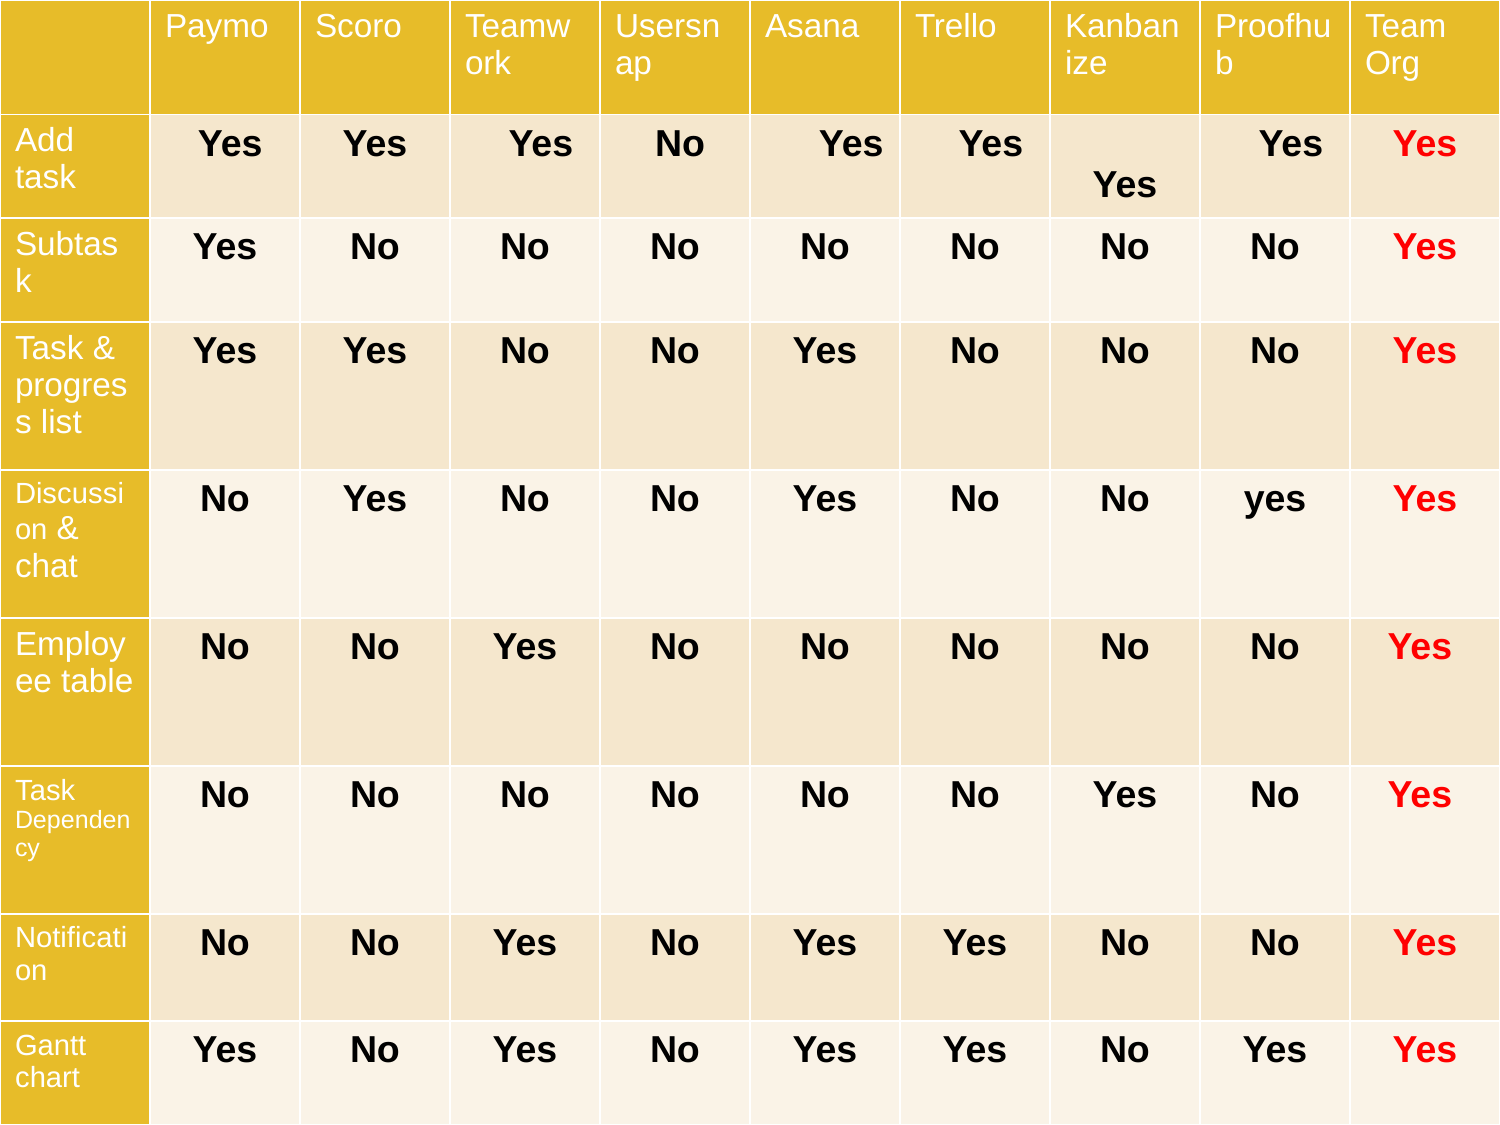

|  | Paymo | Scoro | Teamwork | Usersnap | Asana | Trello | Kanbanize | Proofhub | Team Org |
| --- | --- | --- | --- | --- | --- | --- | --- | --- | --- |
| Add task | Yes | Yes | Yes | No | Yes | Yes | Yes | Yes | Yes |
| Subtask | Yes | No | No | No | No | No | No | No | Yes |
| Task & progress list | Yes | Yes | No | No | Yes | No | No | No | Yes |
| Discussion & chat | No | Yes | No | No | Yes | No | No | yes | Yes |
| Employee table | No | No | Yes | No | No | No | No | No | Yes |
| Task Dependency | No | No | No | No | No | No | Yes | No | Yes |
| Notification | No | No | Yes | No | Yes | Yes | No | No | Yes |
| Gantt chart | Yes | No | Yes | No | Yes | Yes | No | Yes | Yes |
#